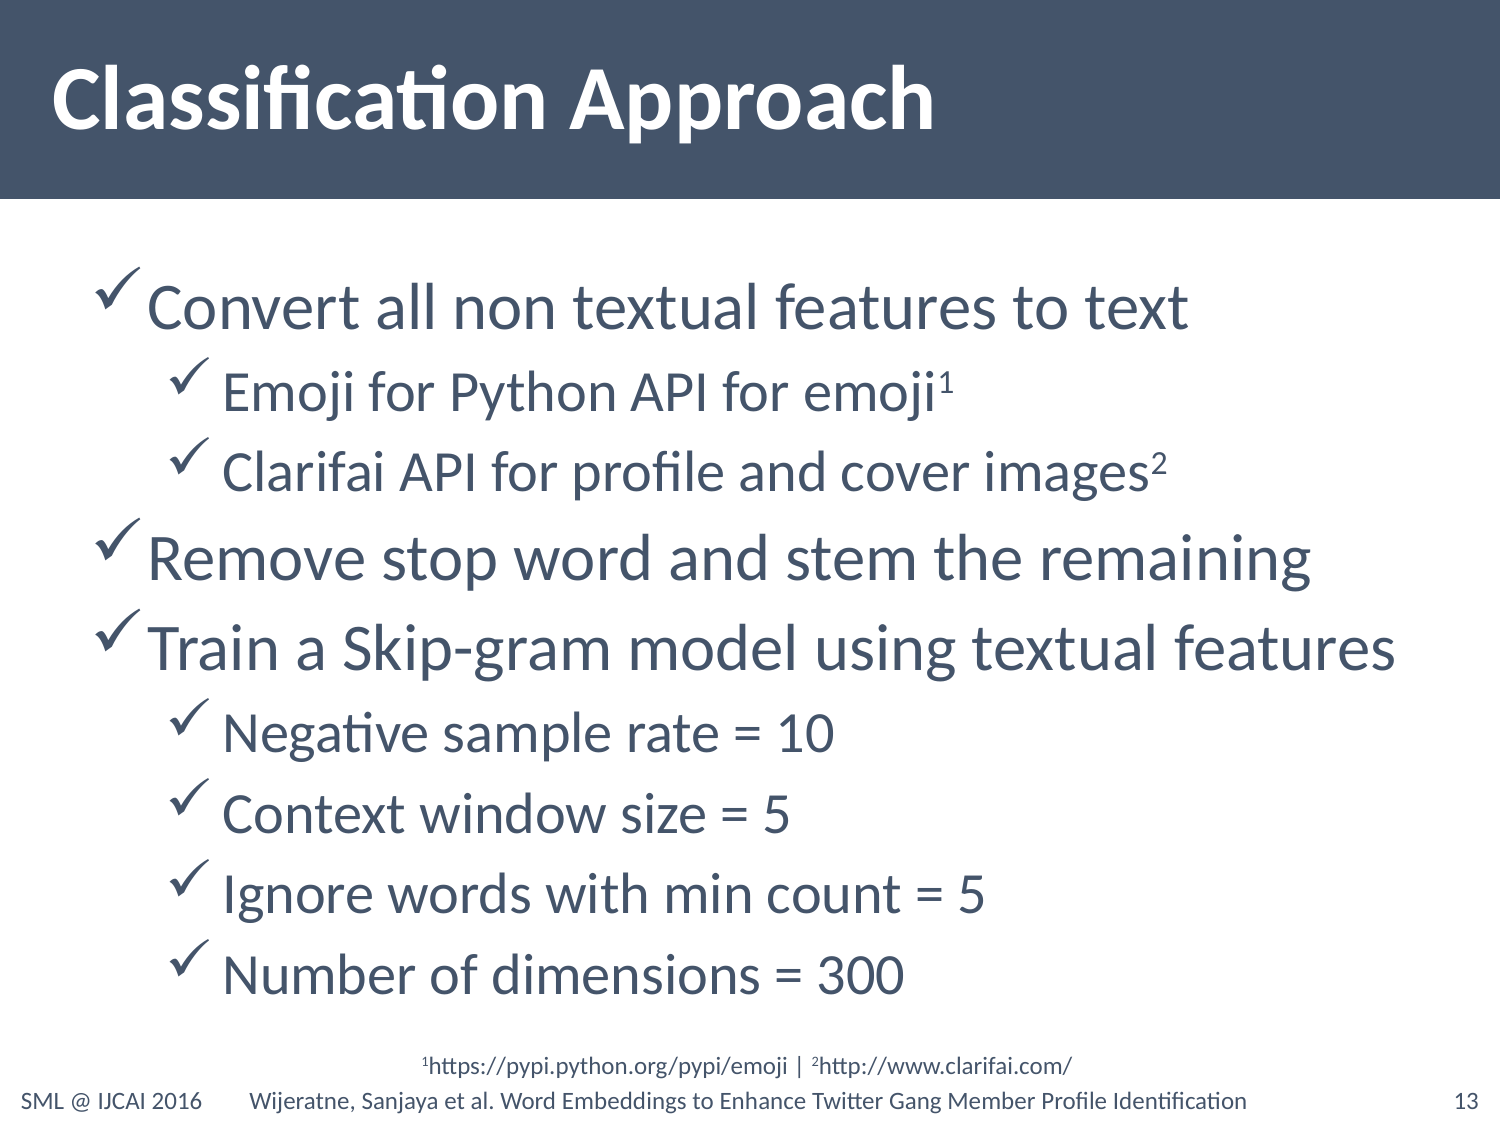

# Classification Approach
Convert all non textual features to text
Emoji for Python API for emoji1
Clarifai API for profile and cover images2
Remove stop word and stem the remaining
Train a Skip-gram model using textual features
Negative sample rate = 10
Context window size = 5
Ignore words with min count = 5
Number of dimensions = 300
1https://pypi.python.org/pypi/emoji | 2http://www.clarifai.com/
Wijeratne, Sanjaya et al. Word Embeddings to Enhance Twitter Gang Member Profile Identification
SML @ IJCAI 2016
13